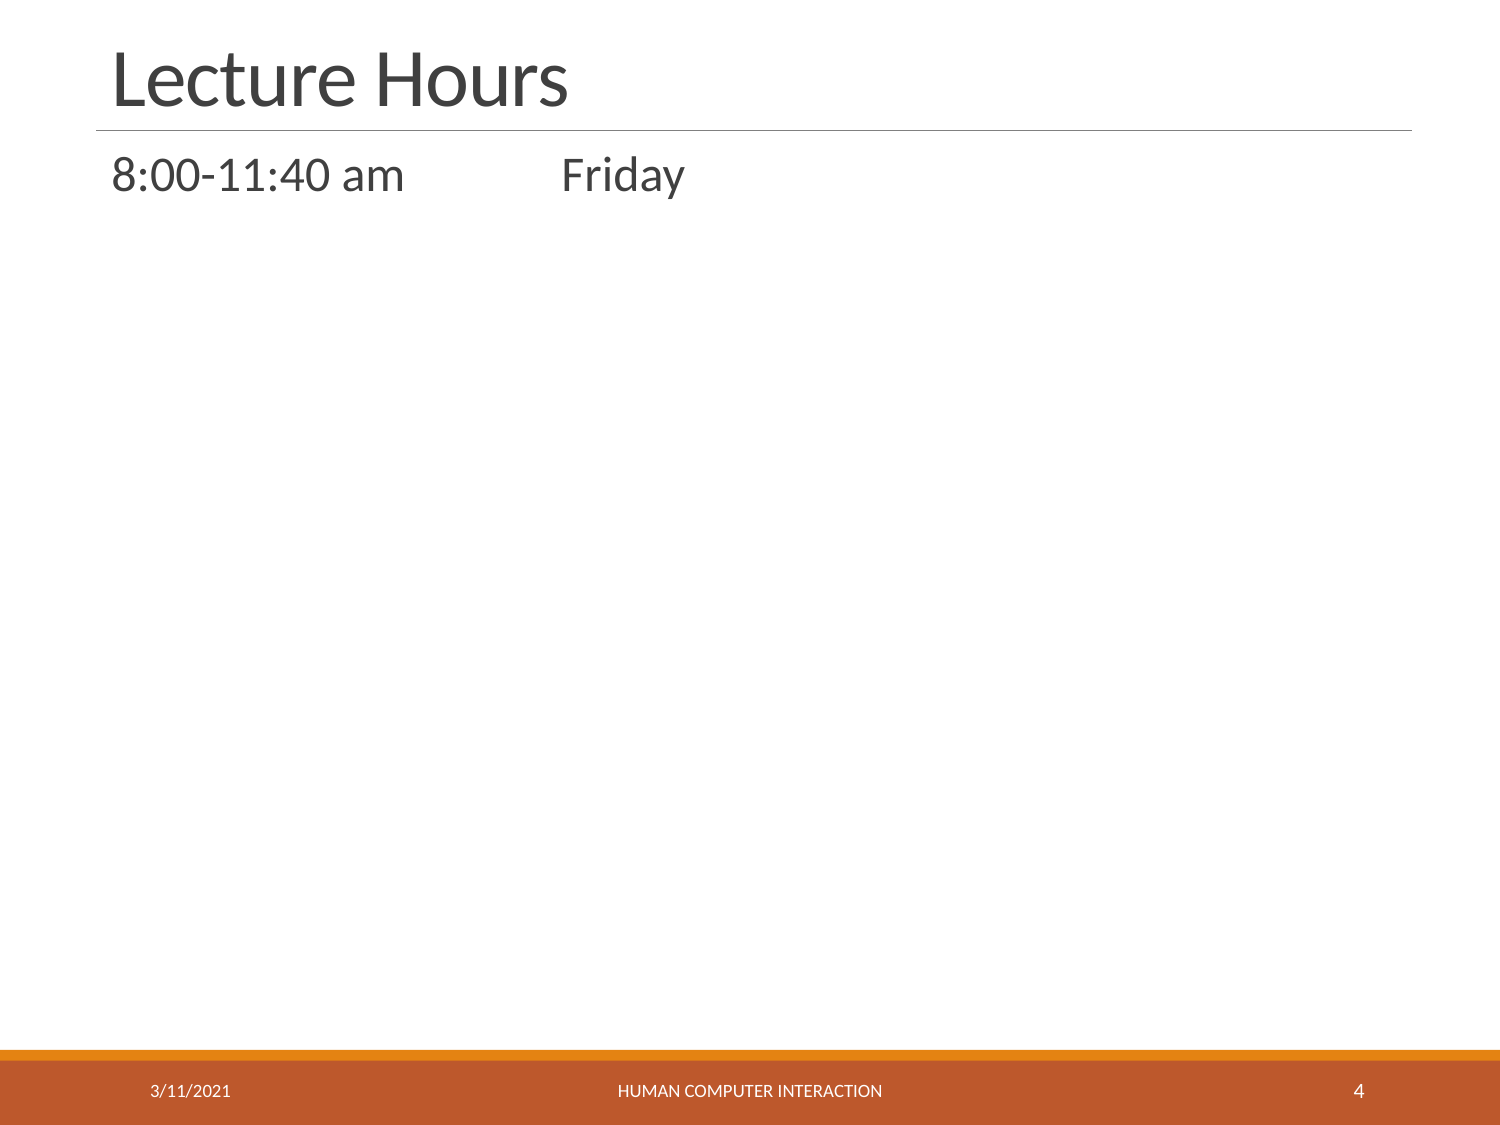

# Lecture Hours
8:00-11:40 am		Friday

3/11/2021
Human Computer Interaction
4